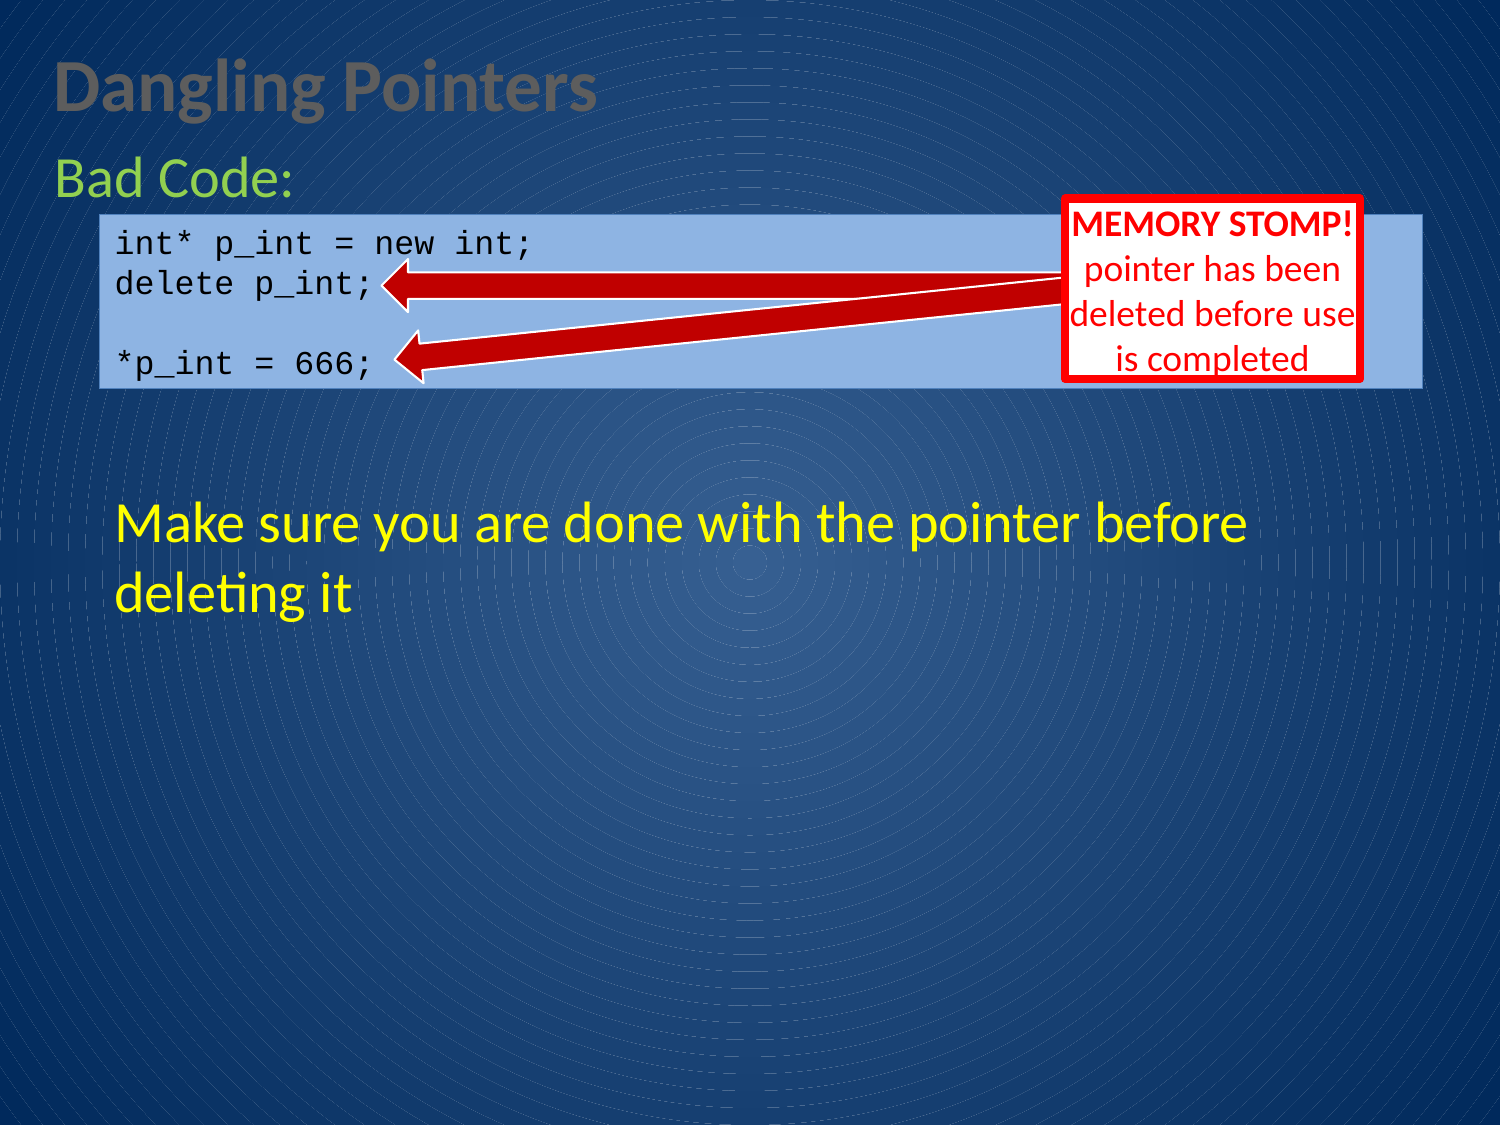

Dangling Pointers
Bad Code:
MEMORY STOMP!
pointer has been deleted before use is completed
int* p_int = new int;
delete p_int;

*p_int = 666;

Make sure you are done with the pointer before deleting it